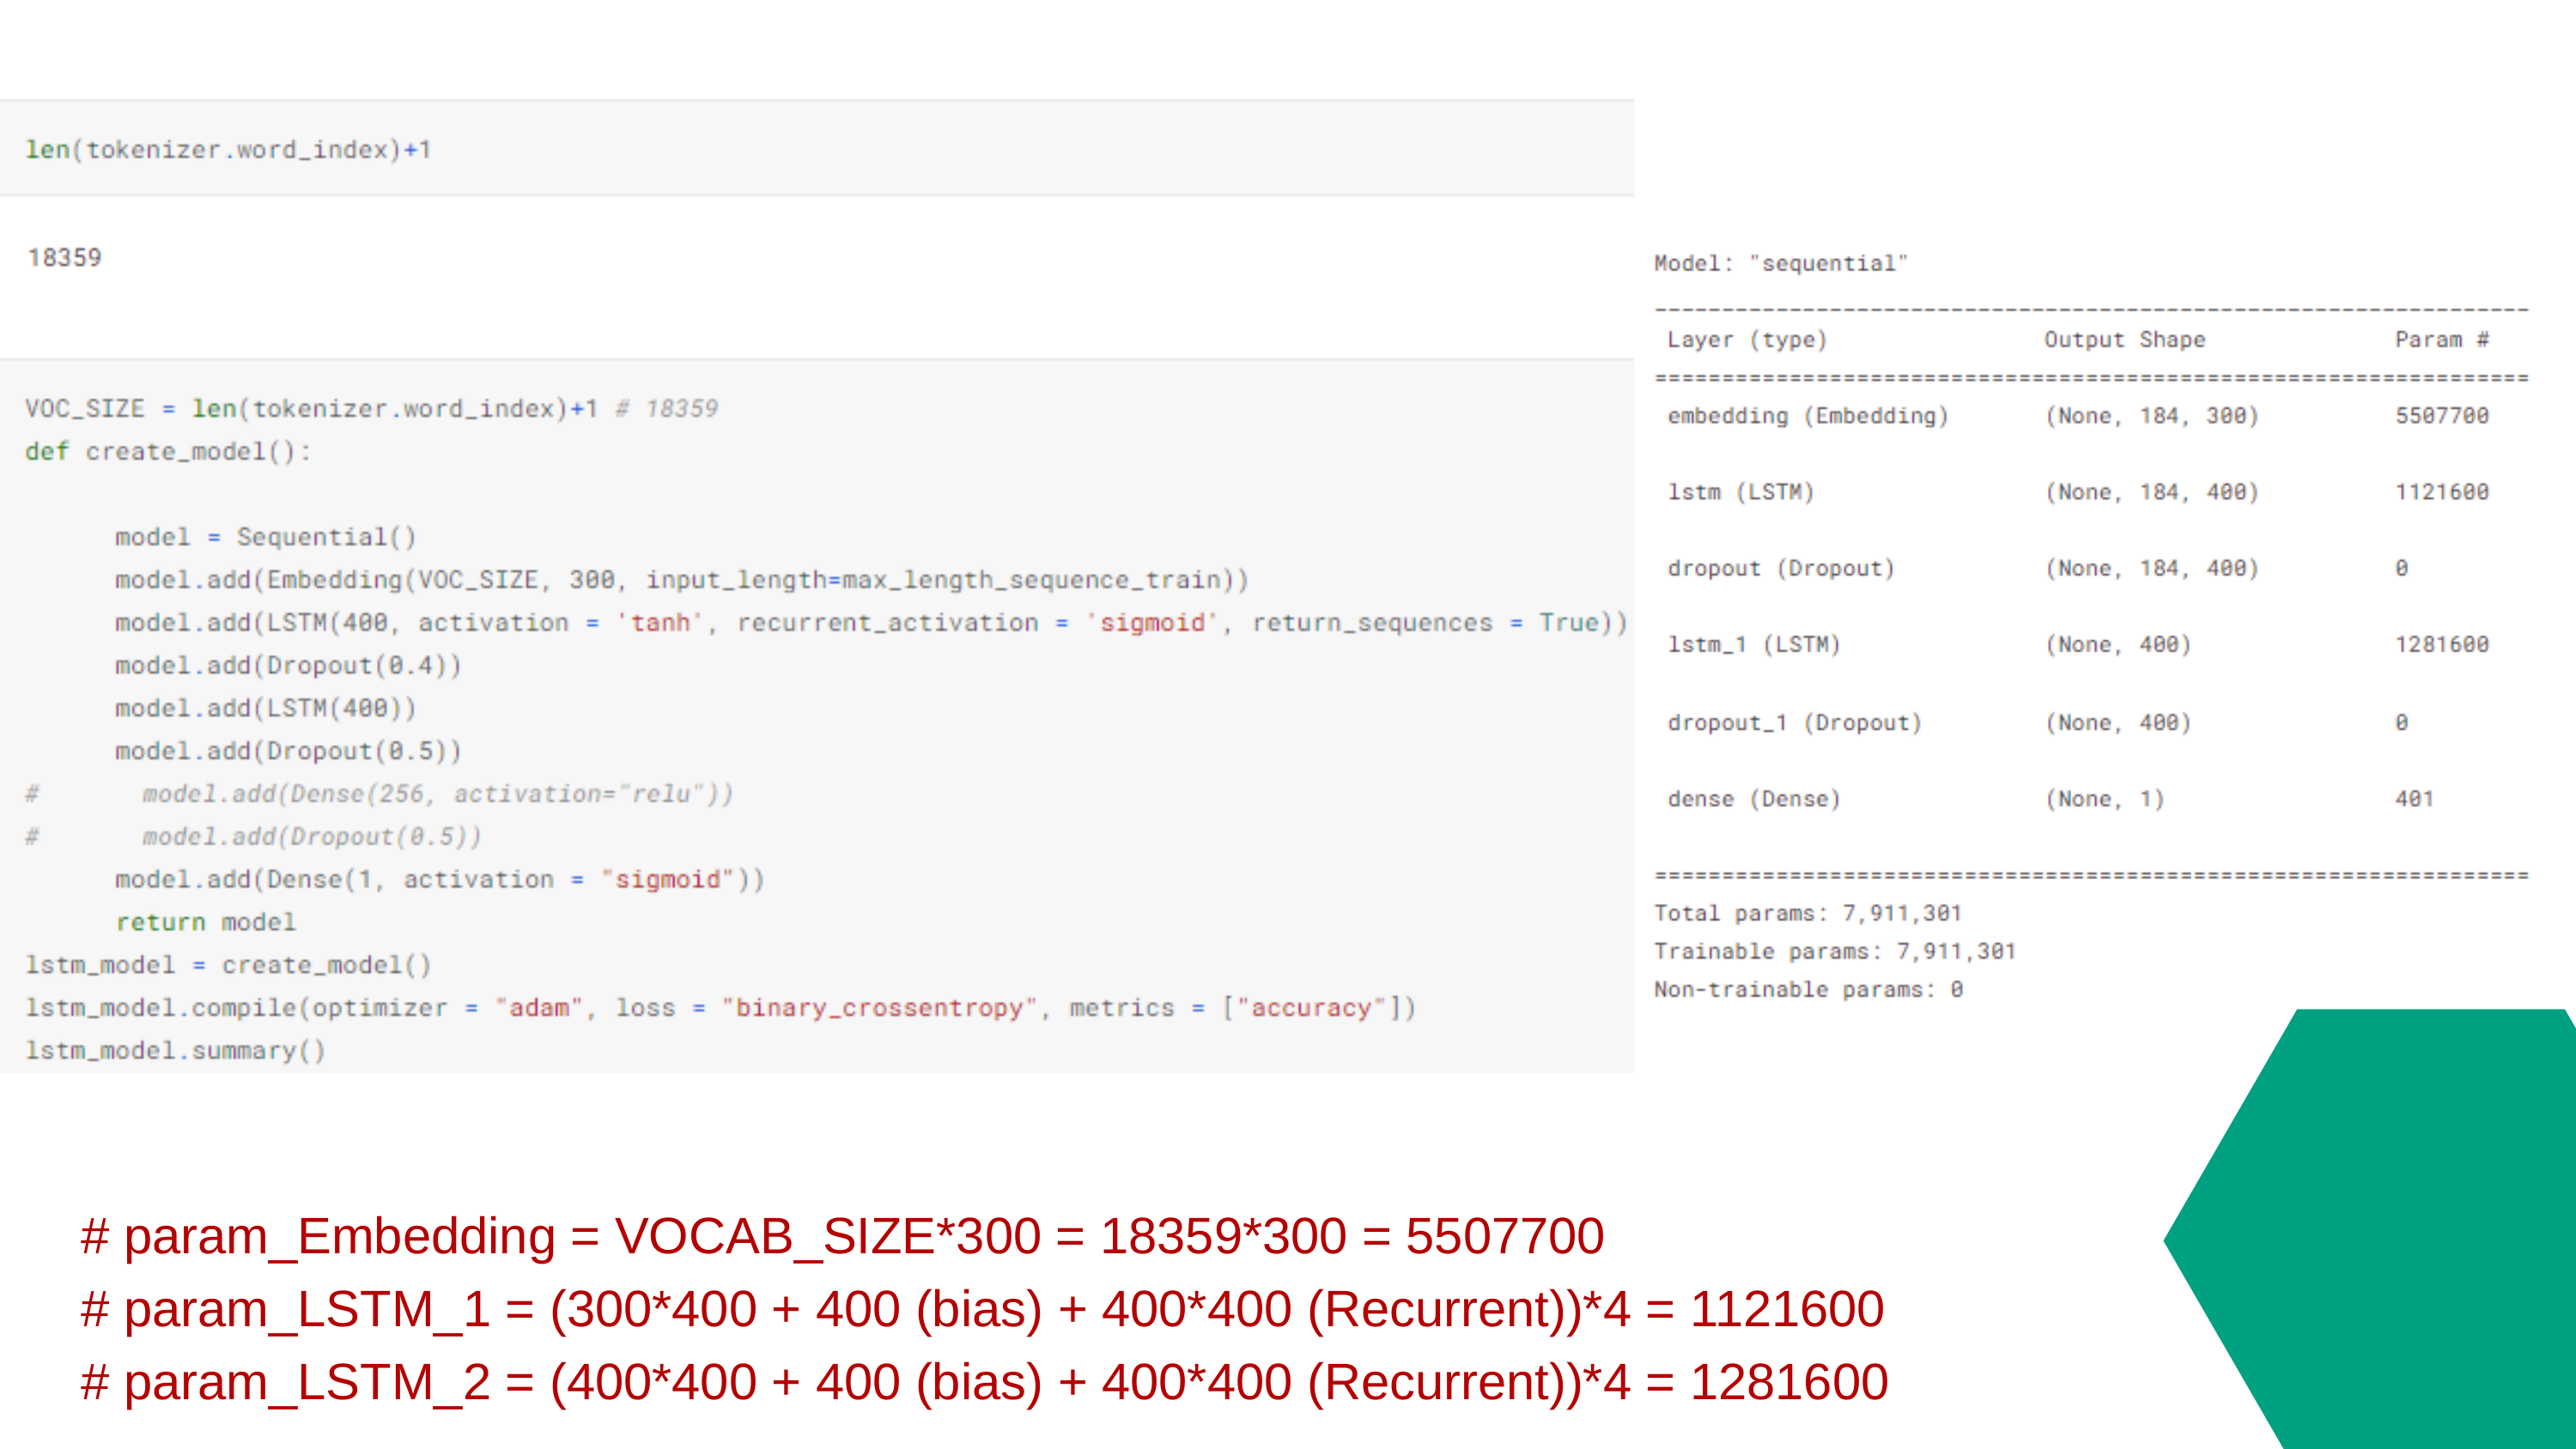

# param_Embedding = VOCAB_SIZE*300 = 18359*300 = 5507700
# param_LSTM_1 = (300*400 + 400 (bias) + 400*400 (Recurrent))*4 = 1121600
# param_LSTM_2 = (400*400 + 400 (bias) + 400*400 (Recurrent))*4 = 1281600